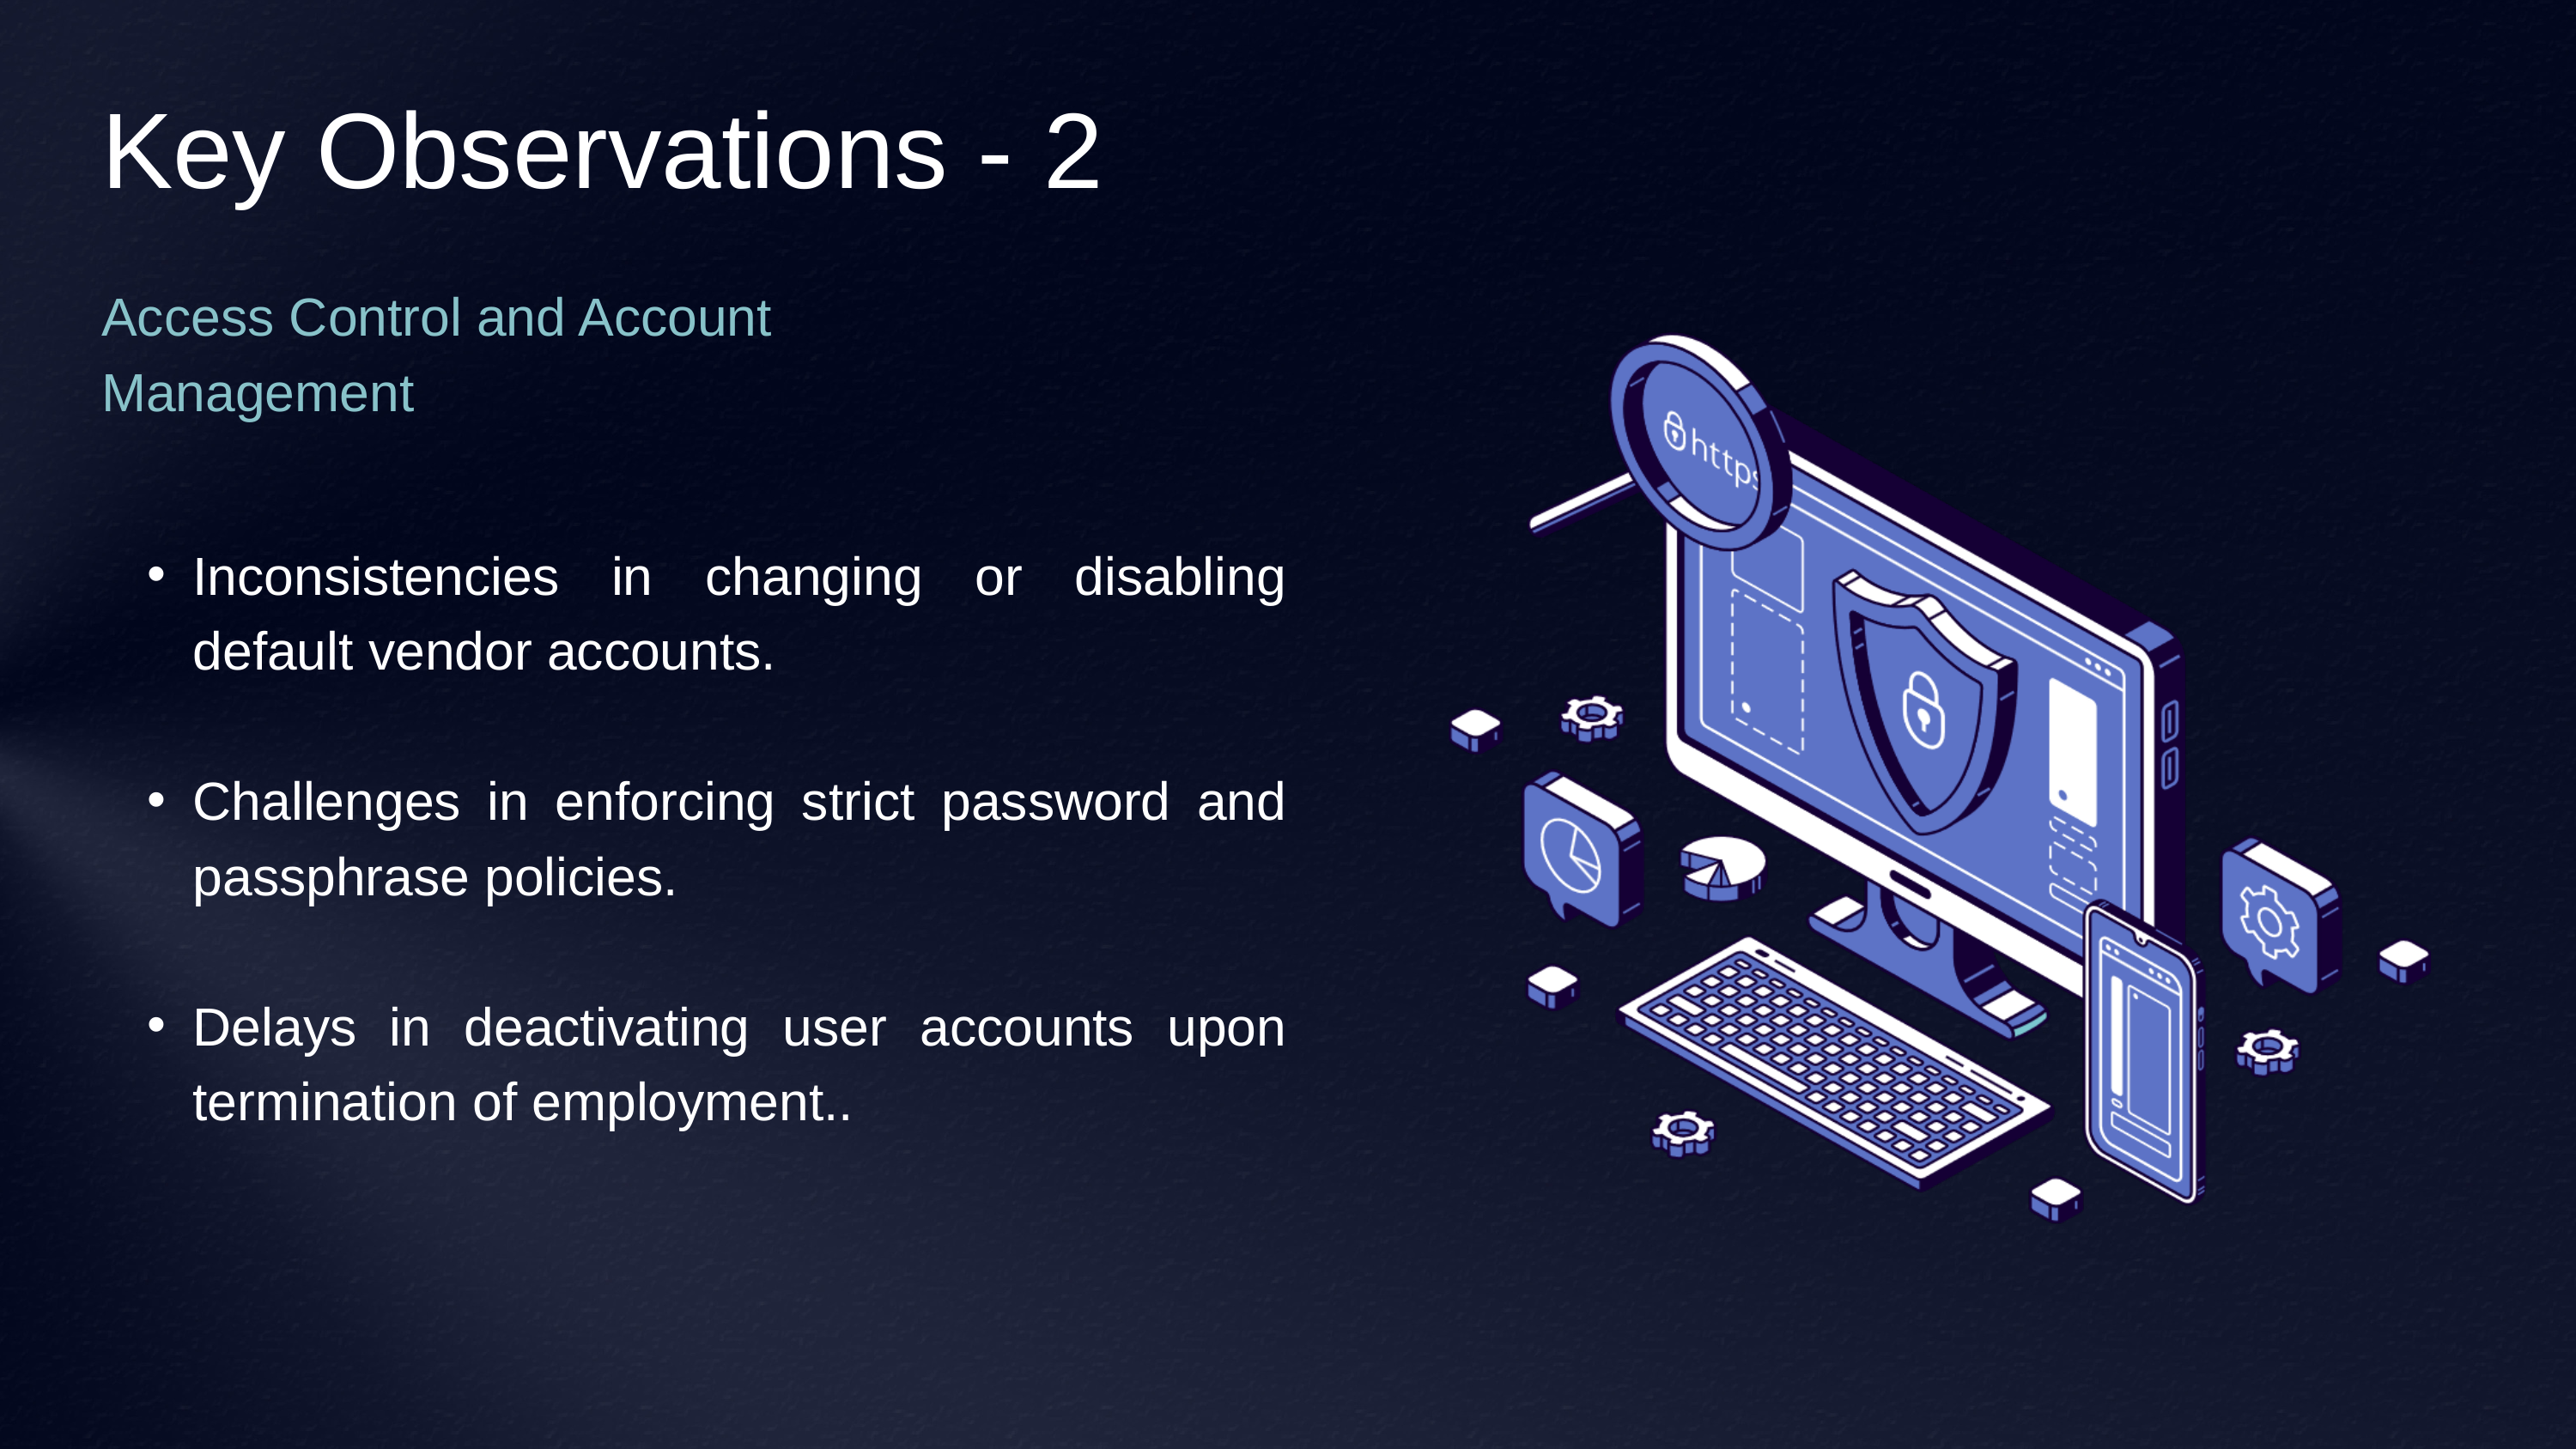

Key Observations - 2
Access Control and Account Management

Inconsistencies in changing or disabling default vendor accounts.

Challenges in enforcing strict password and passphrase policies.

Delays in deactivating user accounts upon termination of employment..